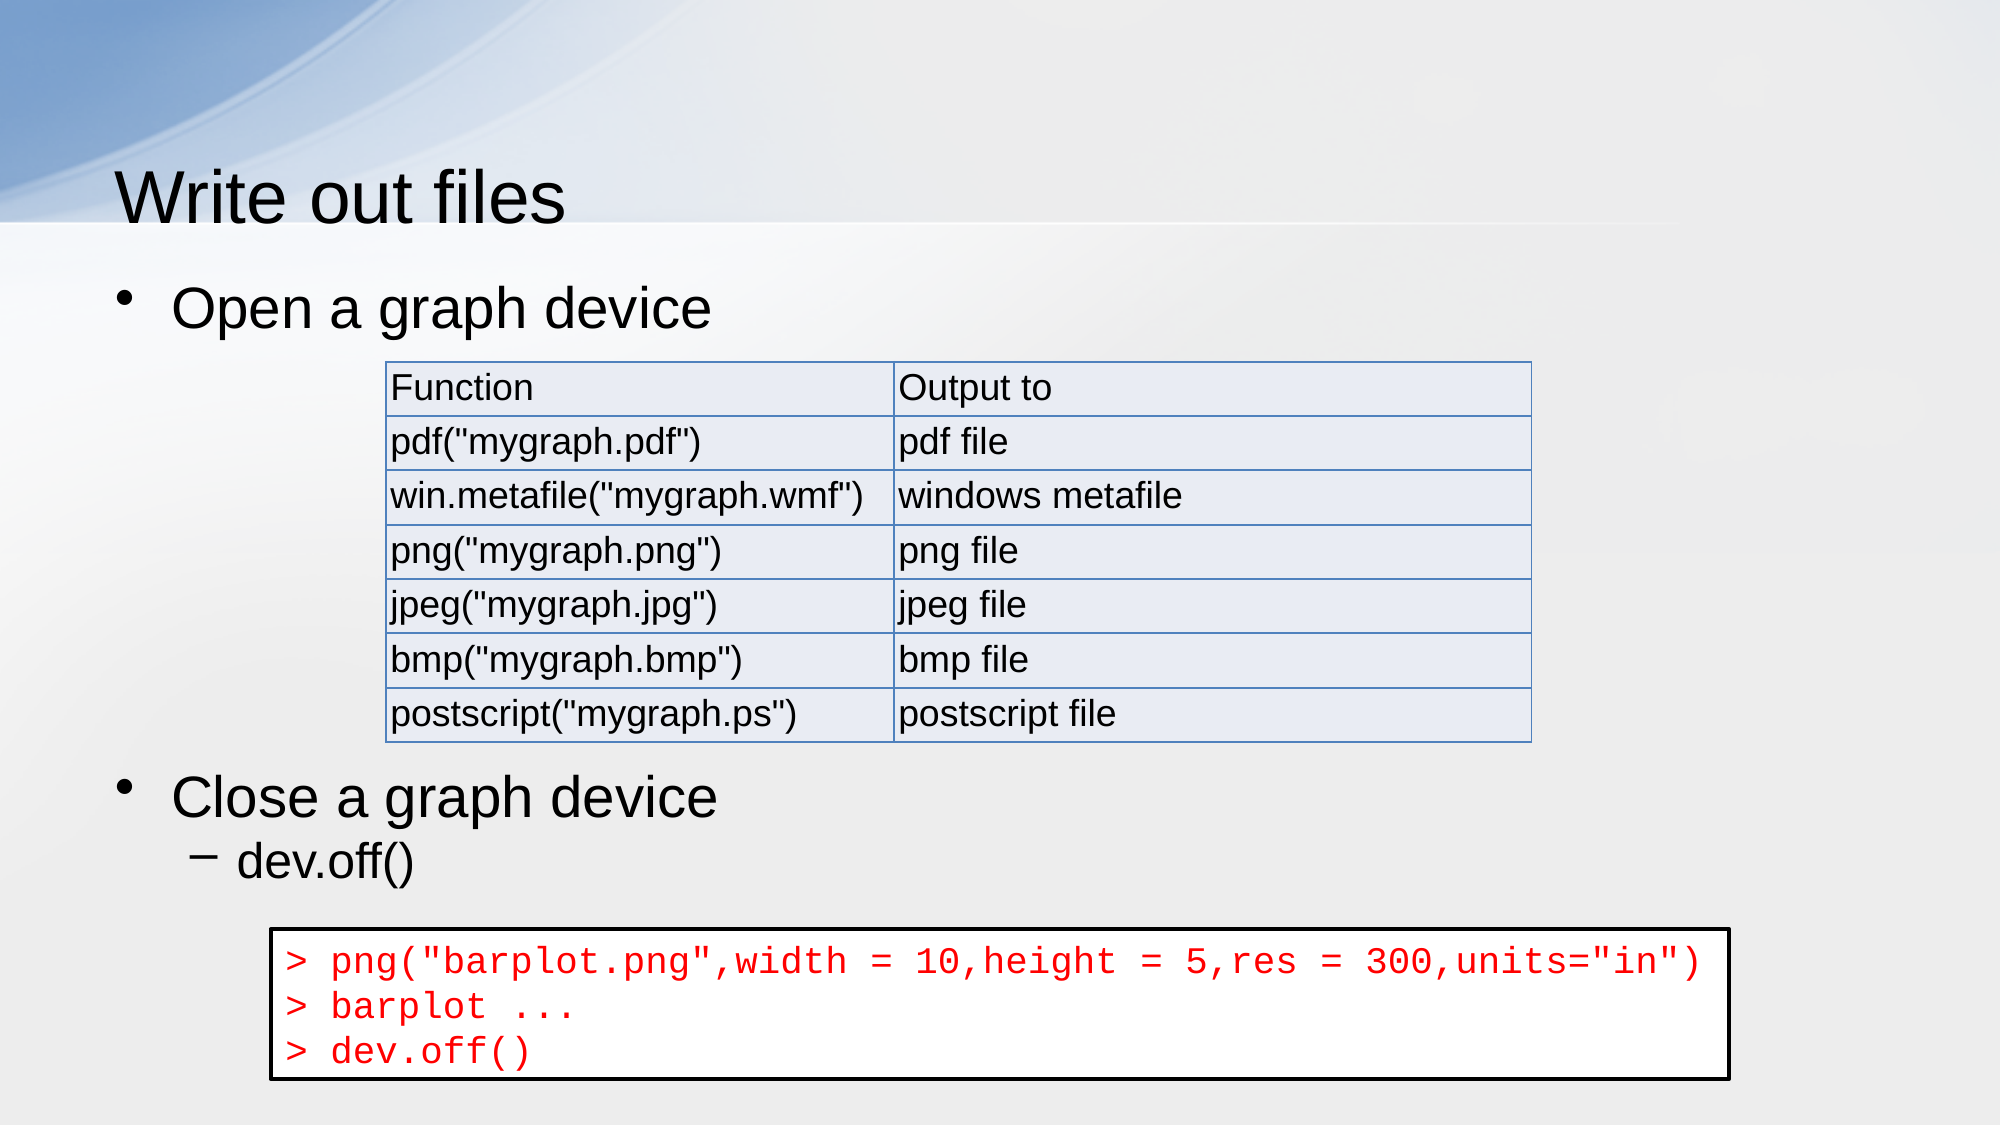

# Write out files
Open a graph device

Close a graph device
dev.off()
| Function | Output to |
| --- | --- |
| pdf("mygraph.pdf") | pdf file |
| win.metafile("mygraph.wmf") | windows metafile |
| png("mygraph.png") | png file |
| jpeg("mygraph.jpg") | jpeg file |
| bmp("mygraph.bmp") | bmp file |
| postscript("mygraph.ps") | postscript file |

> png("barplot.png",width = 10,height = 5,res = 300,units="in")
> barplot ...
> dev.off()
30